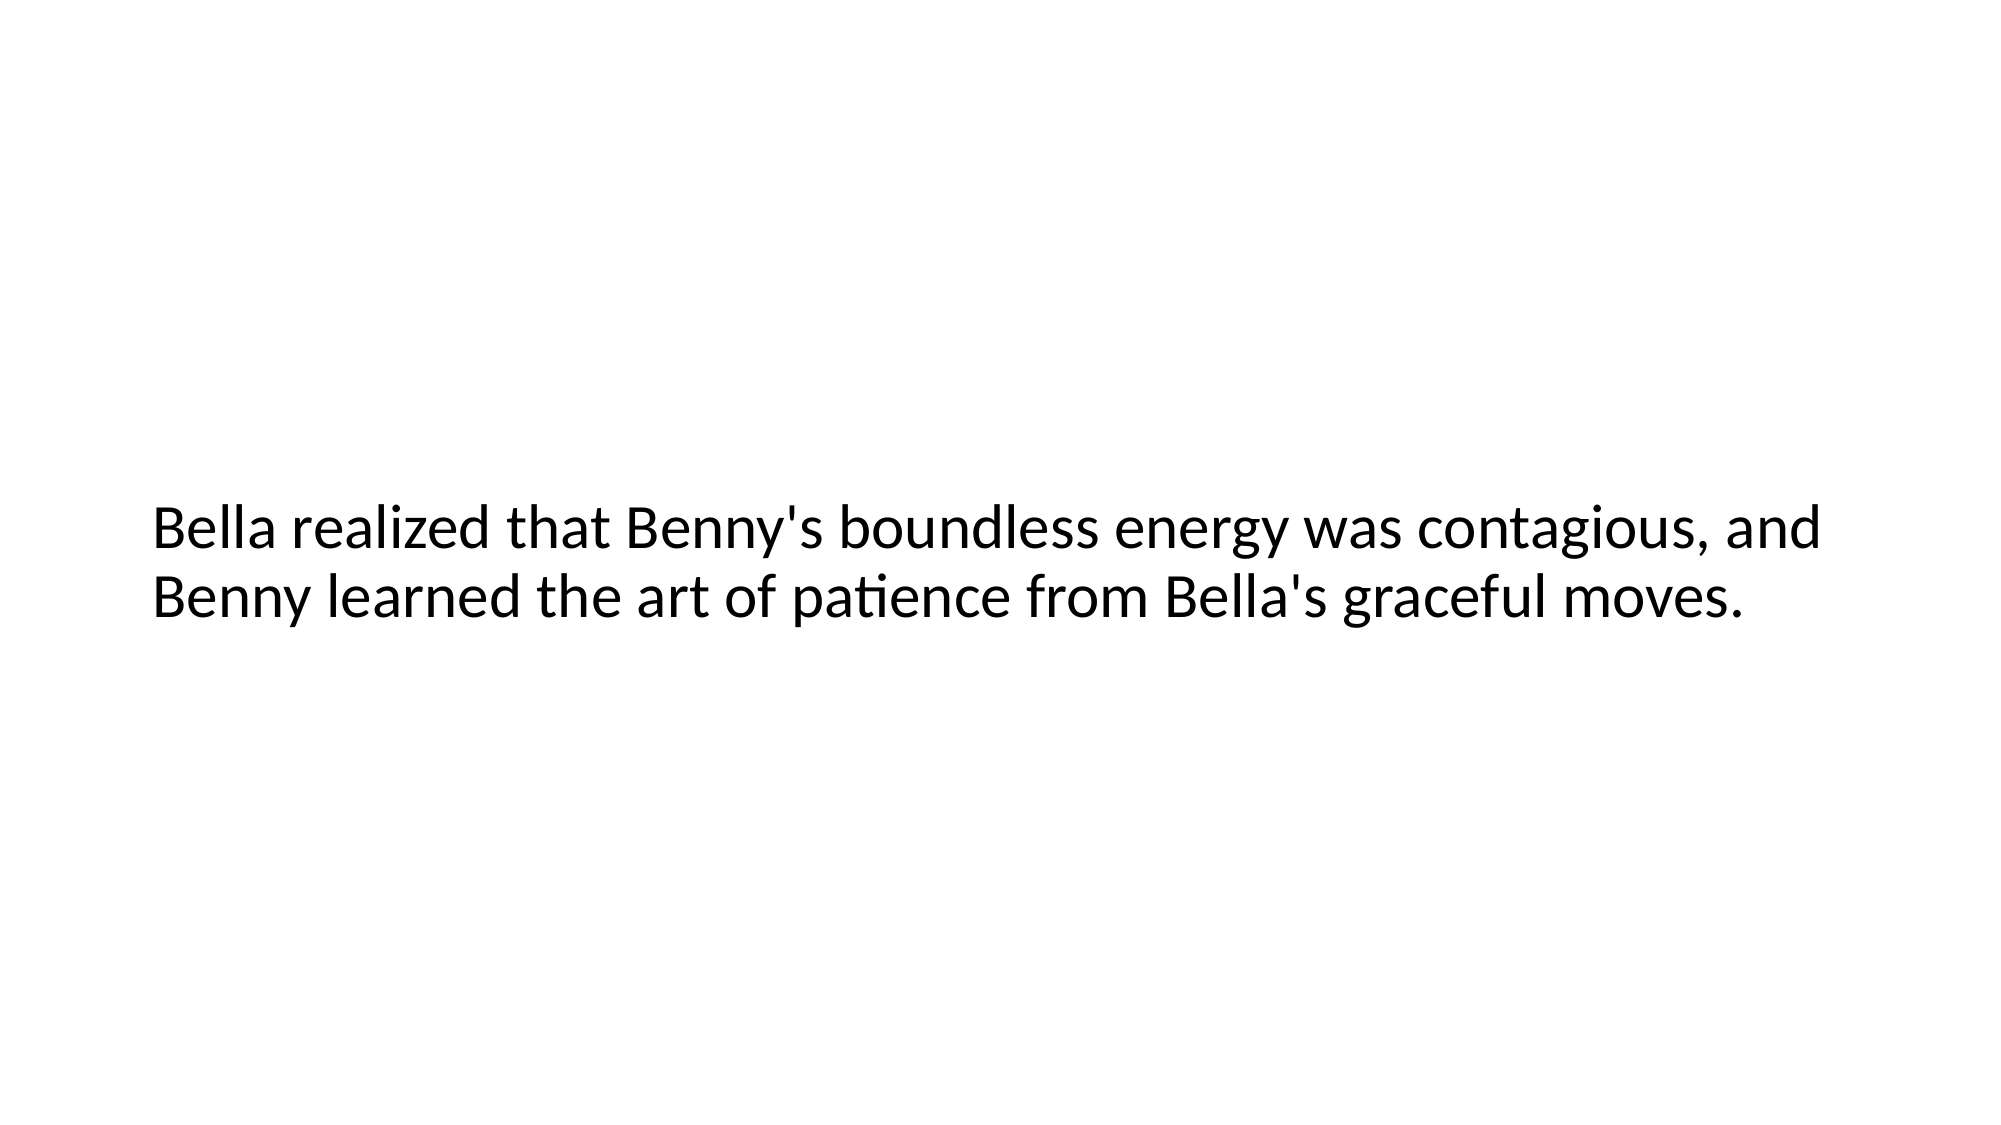

# Bella realized that Benny's boundless energy was contagious, and Benny learned the art of patience from Bella's graceful moves.